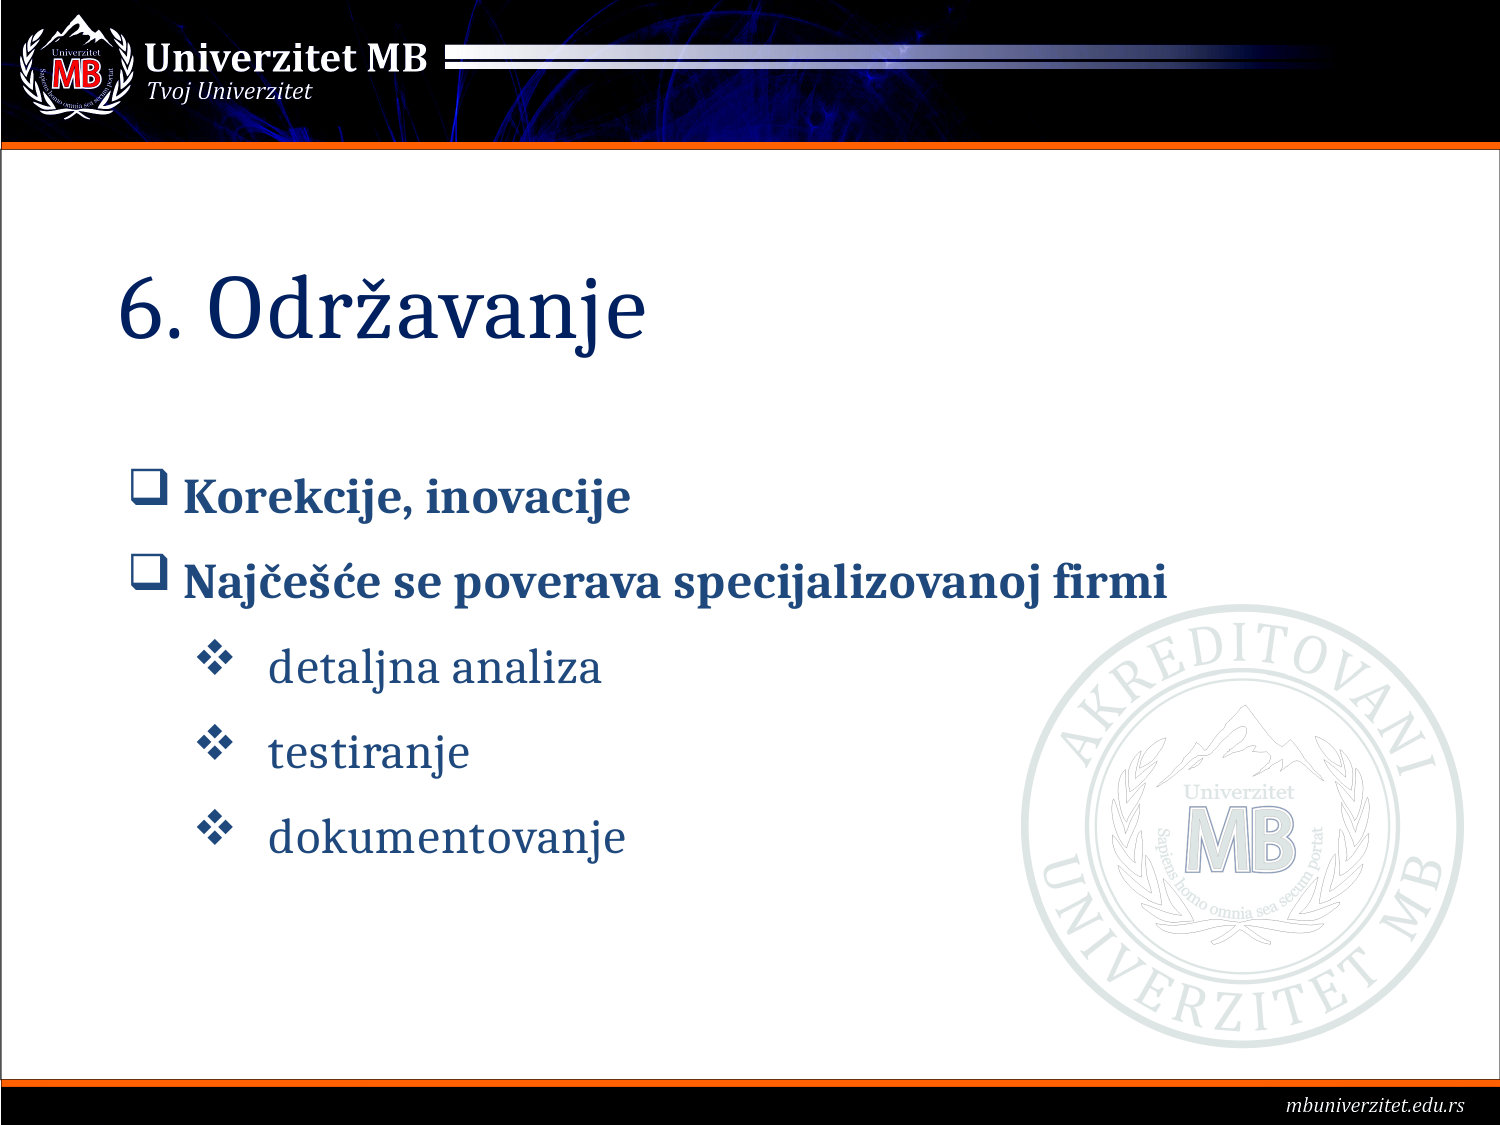

# 6. Održavanje
Korekcije, inovacije
Najčešće se poverava specijalizovanoj firmi
detaljna analiza
testiranje
dokumentovanje